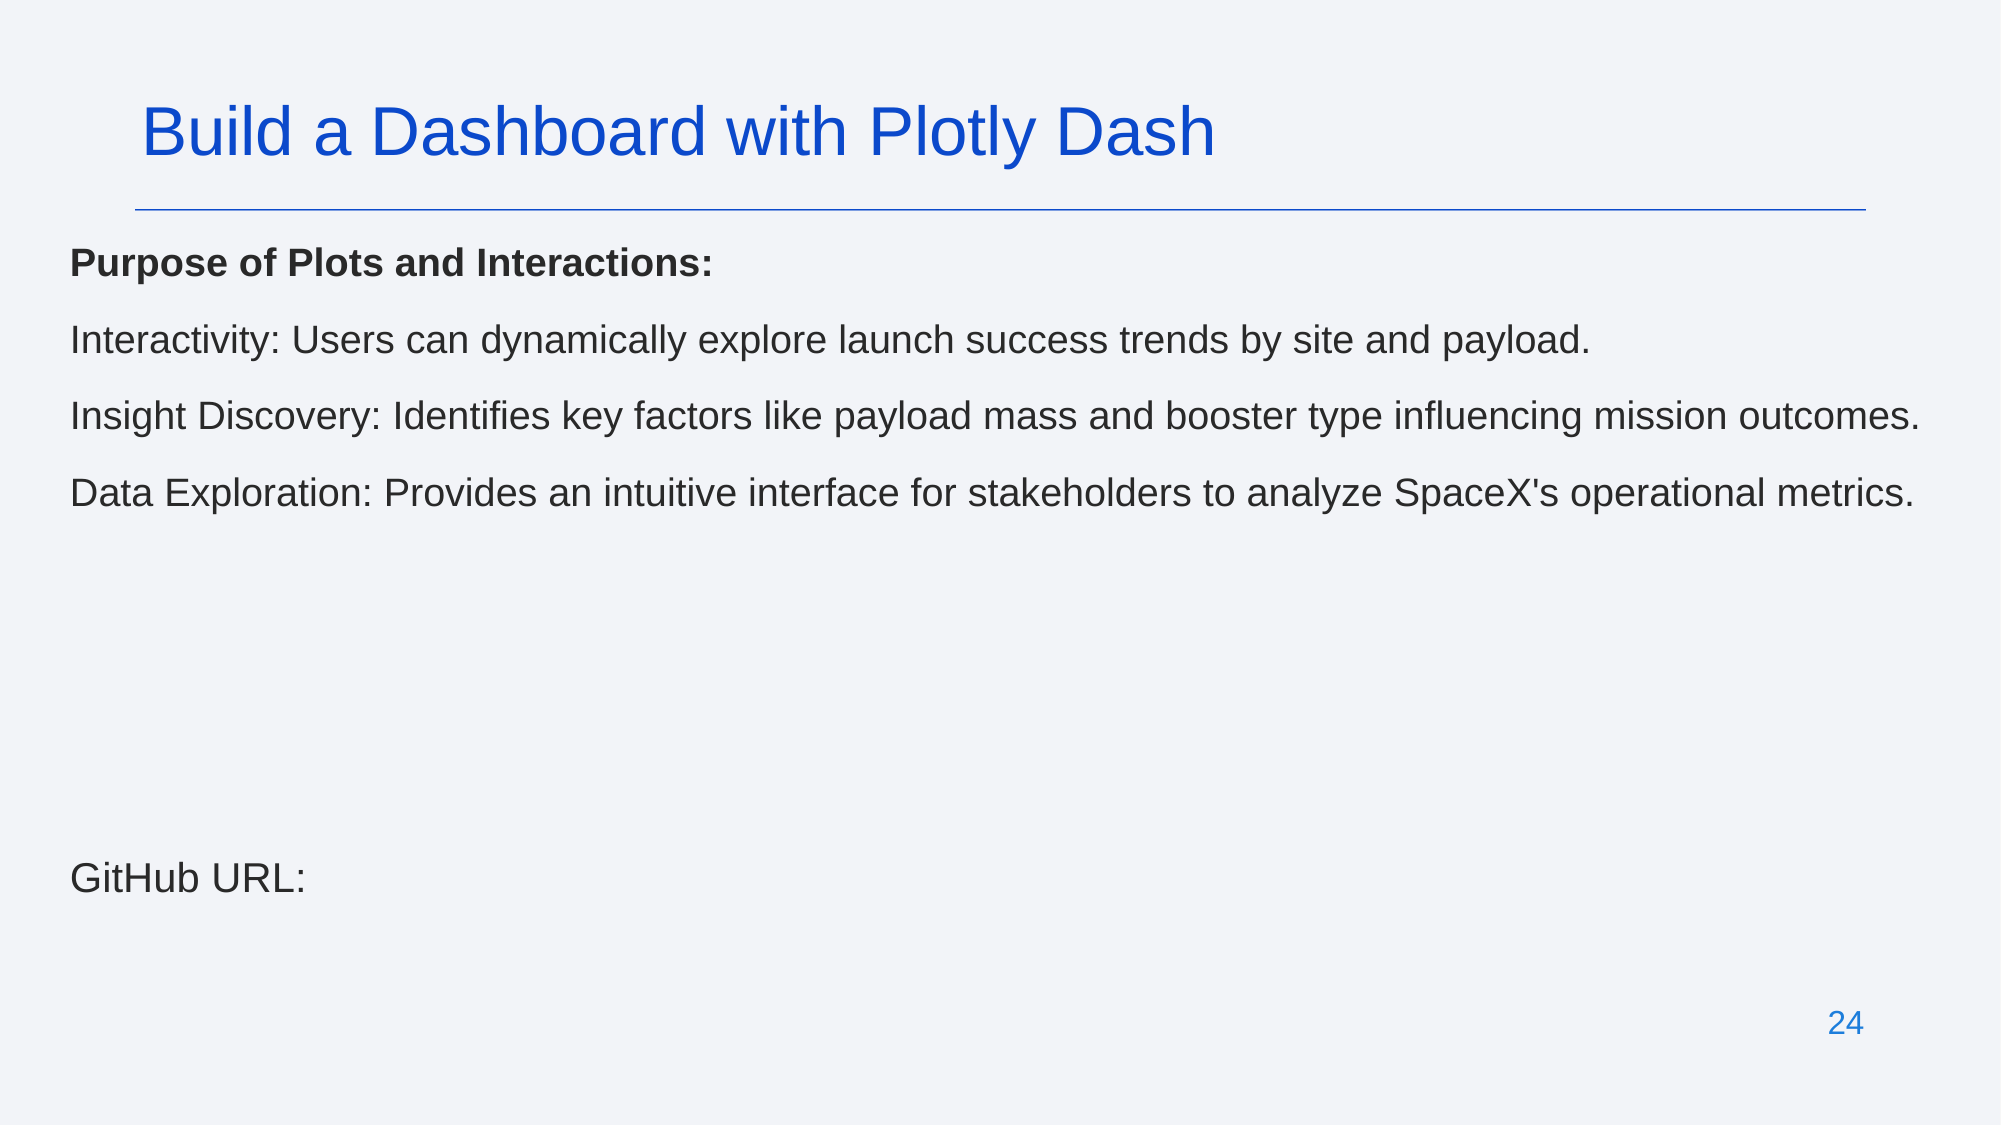

Build a Dashboard with Plotly Dash
Purpose of Plots and Interactions:
Interactivity: Users can dynamically explore launch success trends by site and payload.
Insight Discovery: Identifies key factors like payload mass and booster type influencing mission outcomes.
Data Exploration: Provides an intuitive interface for stakeholders to analyze SpaceX's operational metrics.

GitHub URL:

24